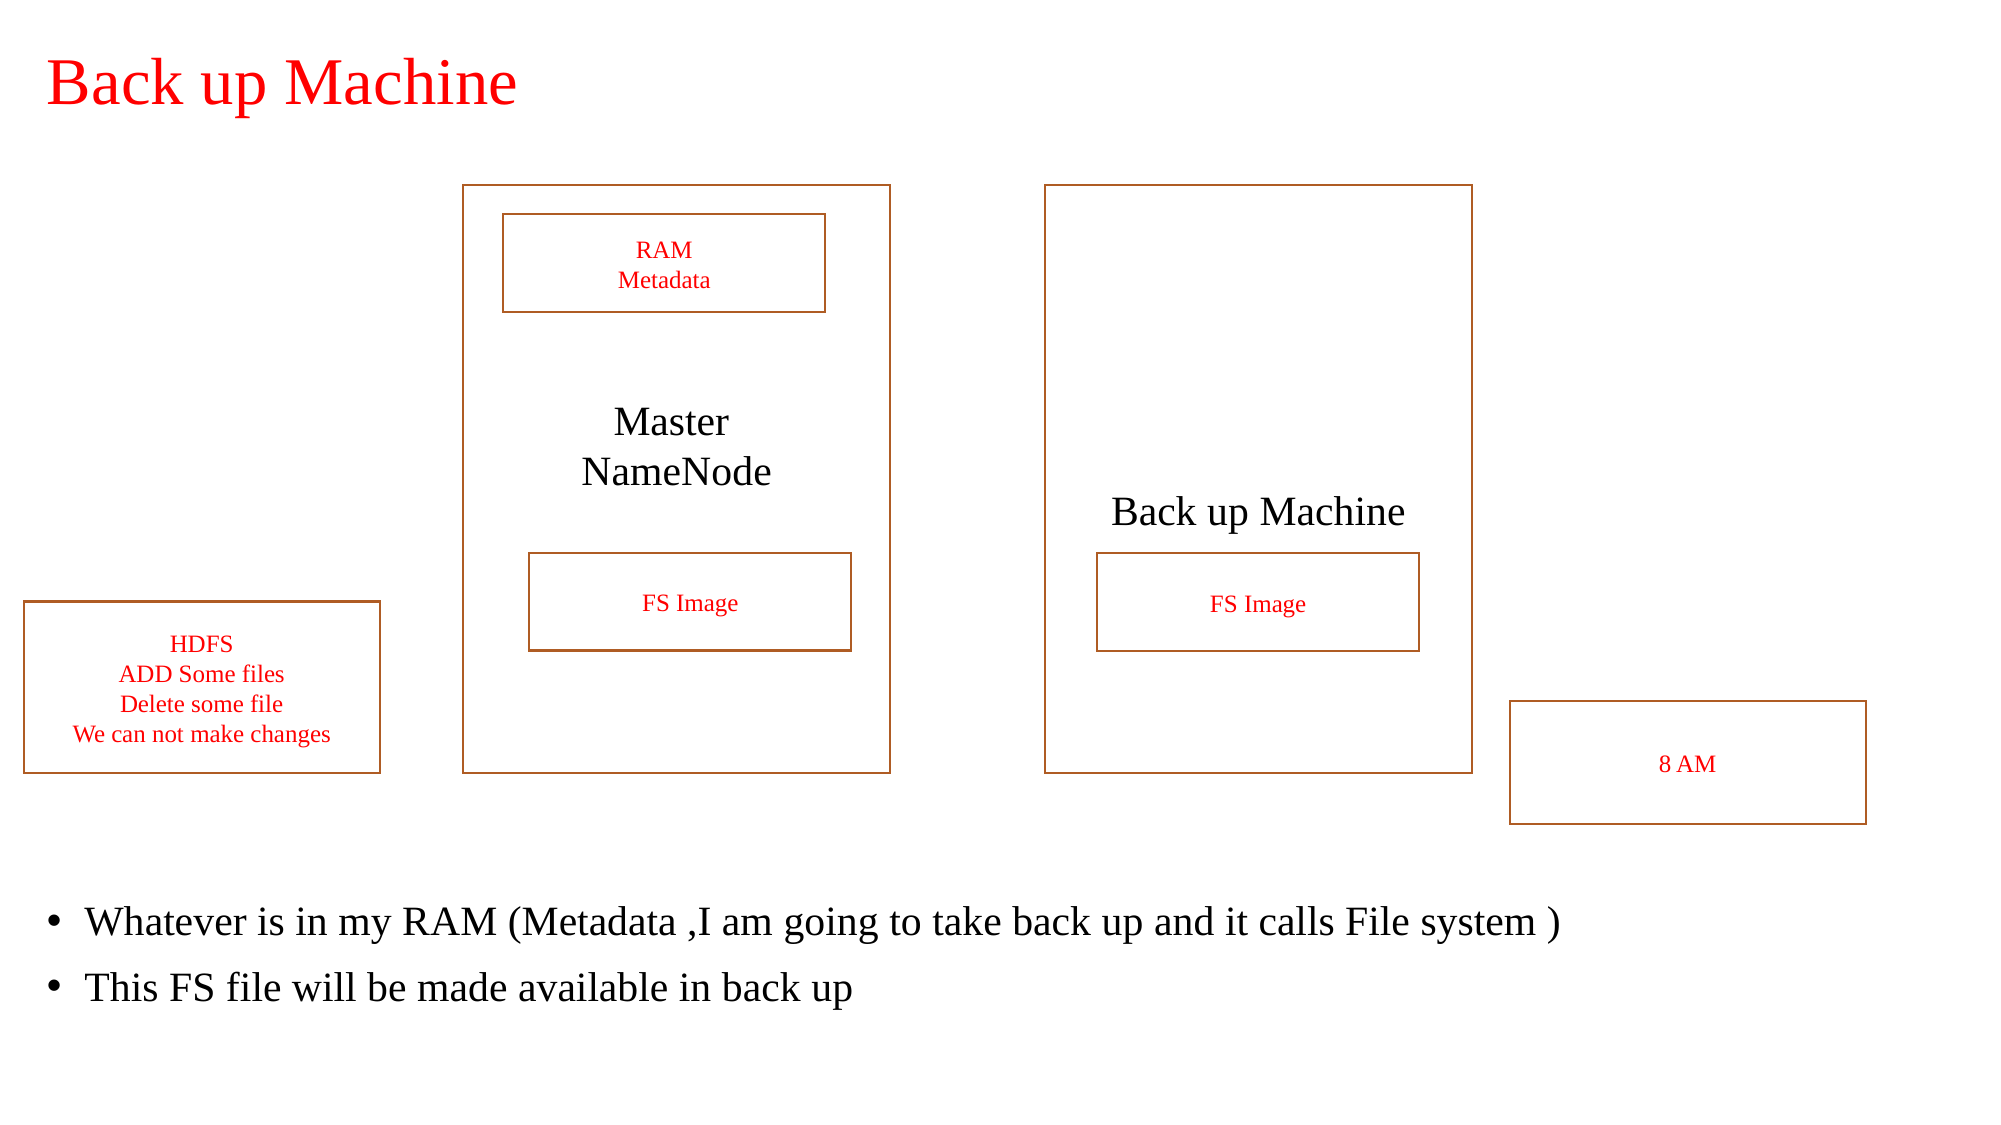

# Back up Machine

Master
NameNode

Back up Machine
RAM
Metadata
 FS Image
 FS Image
HDFS
ADD Some files
Delete some file
We can not make changes
8 AM
Whatever is in my RAM (Metadata ,I am going to take back up and it calls File system )
This FS file will be made available in back up